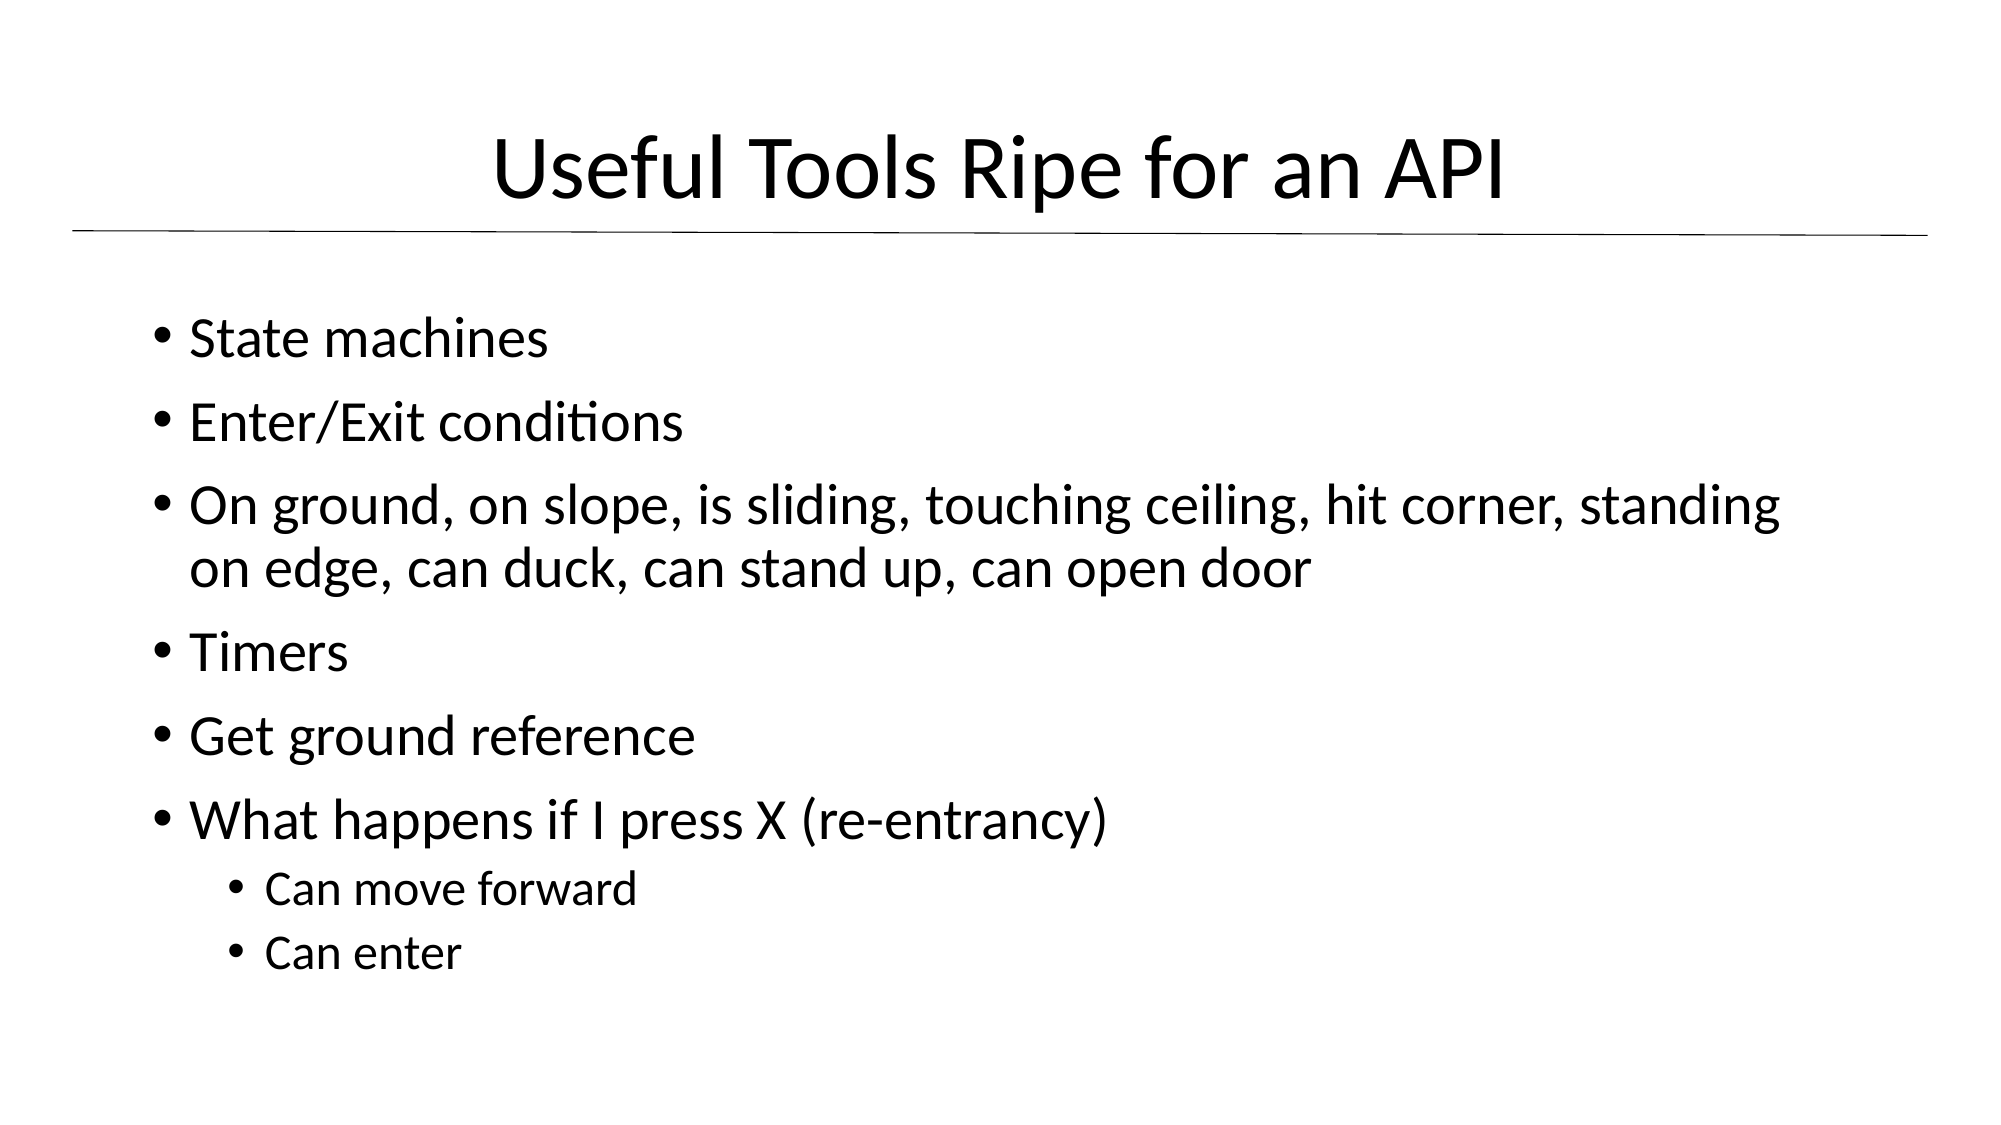

# Useful Tools Ripe for an API
State machines
Enter/Exit conditions
On ground, on slope, is sliding, touching ceiling, hit corner, standing on edge, can duck, can stand up, can open door
Timers
Get ground reference
What happens if I press X (re-entrancy)
Can move forward
Can enter